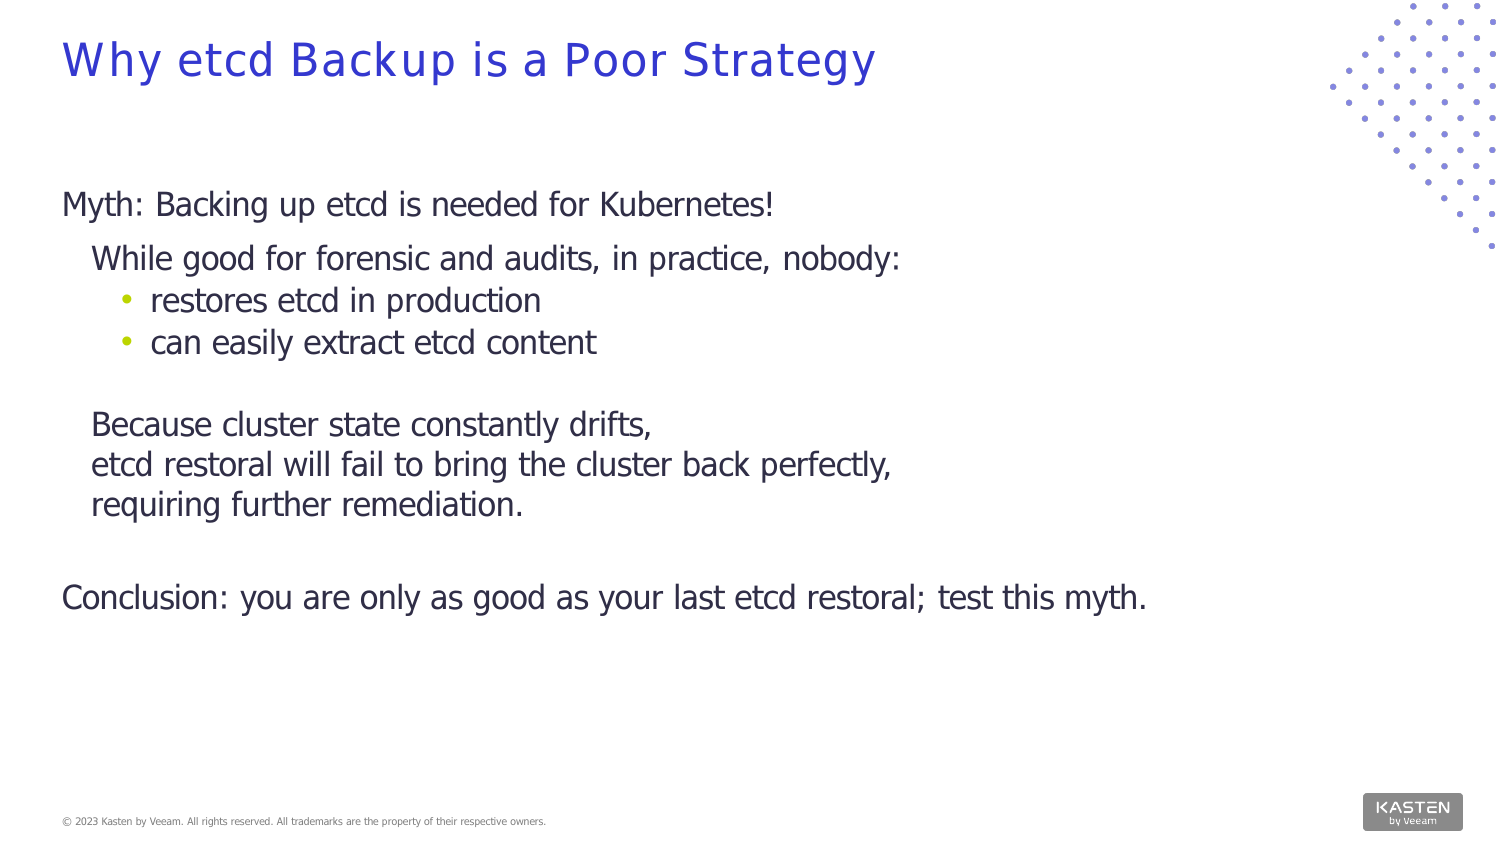

# Why etcd Backup is a Poor Strategy
Myth: Backing up etcd is needed for Kubernetes!
While good for forensic and audits, in practice, nobody:
restores etcd in production
can easily extract etcd content
Because cluster state constantly drifts,
etcd restoral will fail to bring the cluster back perfectly,
requiring further remediation.

Conclusion: you are only as good as your last etcd restoral; test this myth.